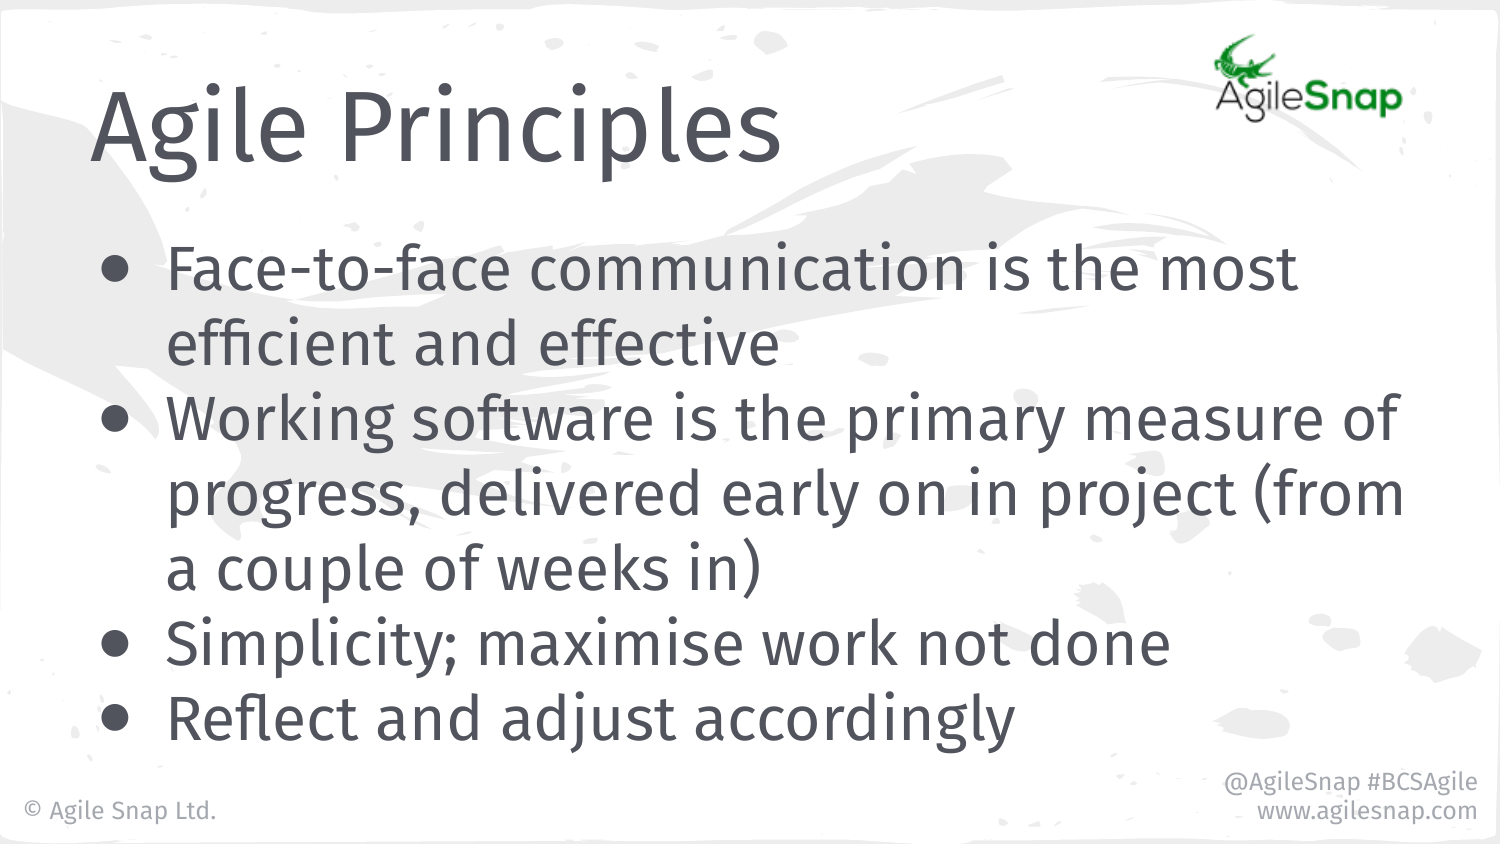

# Agile Principles
Face-to-face communication is the most efficient and effective
Working software is the primary measure of progress, delivered early on in project (from a couple of weeks in)
Simplicity; maximise work not done
Reflect and adjust accordingly